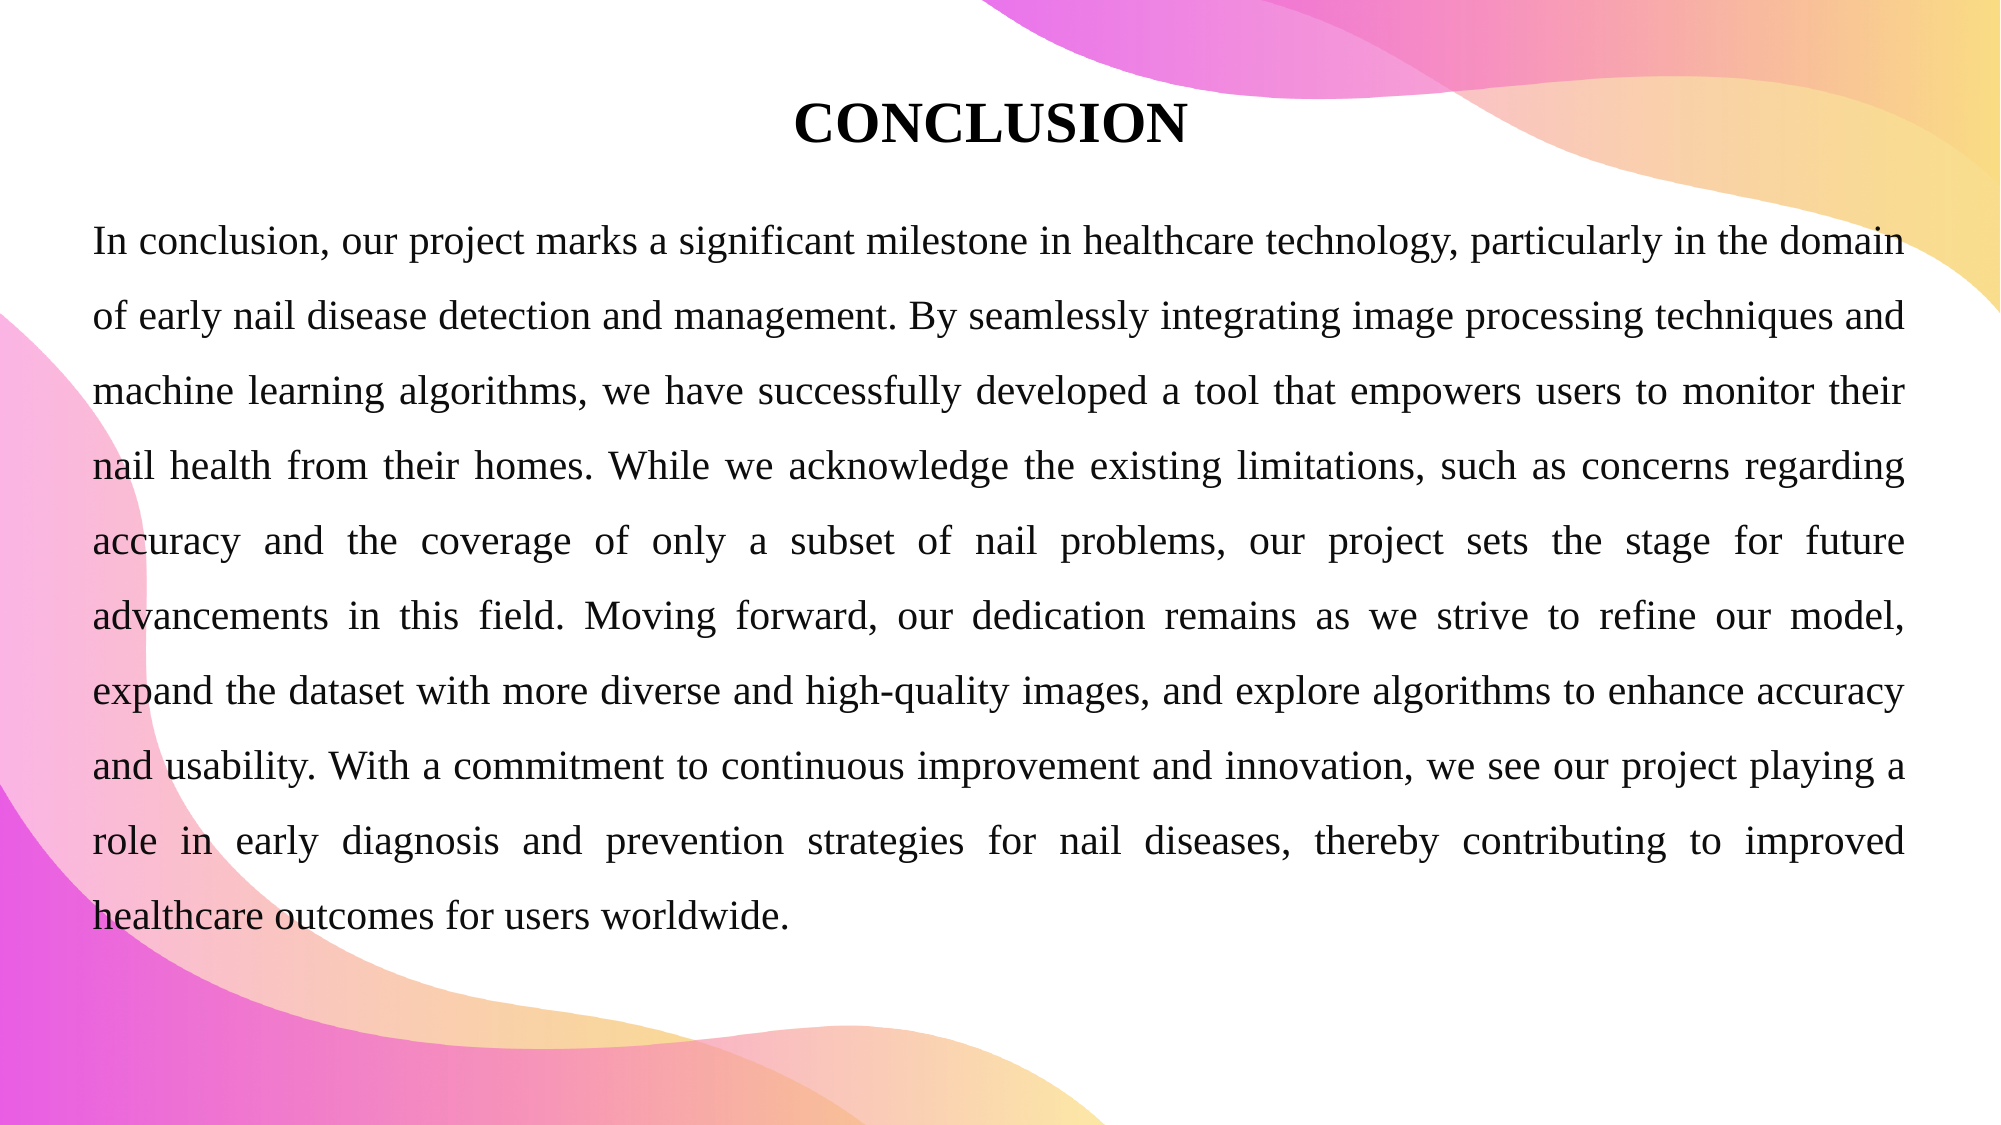

CONCLUSION
In conclusion, our project marks a significant milestone in healthcare technology, particularly in the domain of early nail disease detection and management. By seamlessly integrating image processing techniques and machine learning algorithms, we have successfully developed a tool that empowers users to monitor their nail health from their homes. While we acknowledge the existing limitations, such as concerns regarding accuracy and the coverage of only a subset of nail problems, our project sets the stage for future advancements in this field. Moving forward, our dedication remains as we strive to refine our model, expand the dataset with more diverse and high-quality images, and explore algorithms to enhance accuracy and usability. With a commitment to continuous improvement and innovation, we see our project playing a role in early diagnosis and prevention strategies for nail diseases, thereby contributing to improved healthcare outcomes for users worldwide.